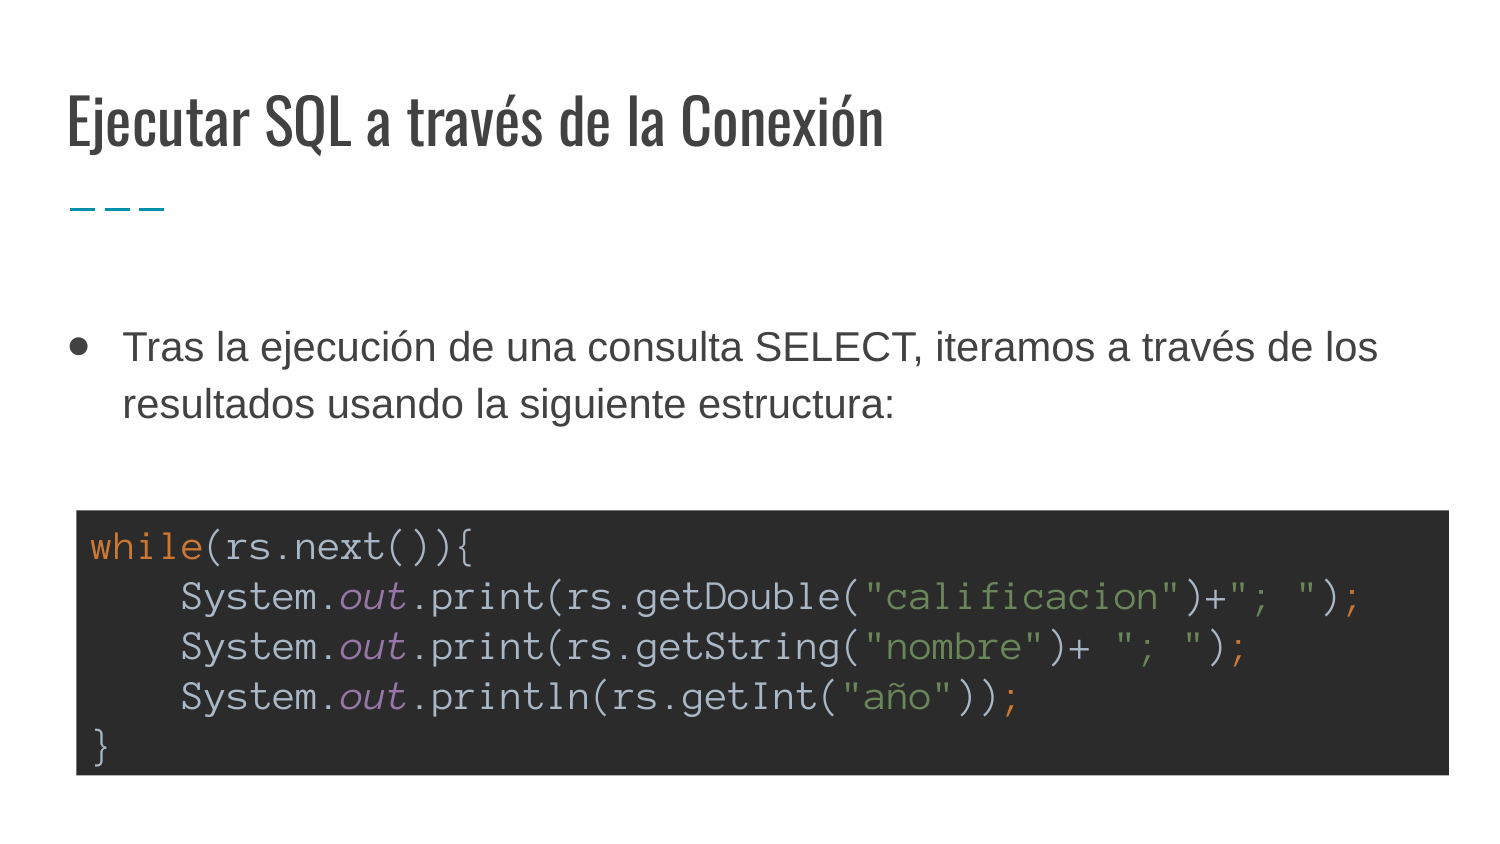

# Ejecutar SQL a través de la Conexión

Tras la ejecución de una consulta SELECT, iteramos a través de los resultados usando la siguiente estructura:

while(rs.next()){
    System.out.print(rs.getDouble("calificacion")+"; ");
    System.out.print(rs.getString("nombre")+ "; ");
    System.out.println(rs.getInt("año"));
}